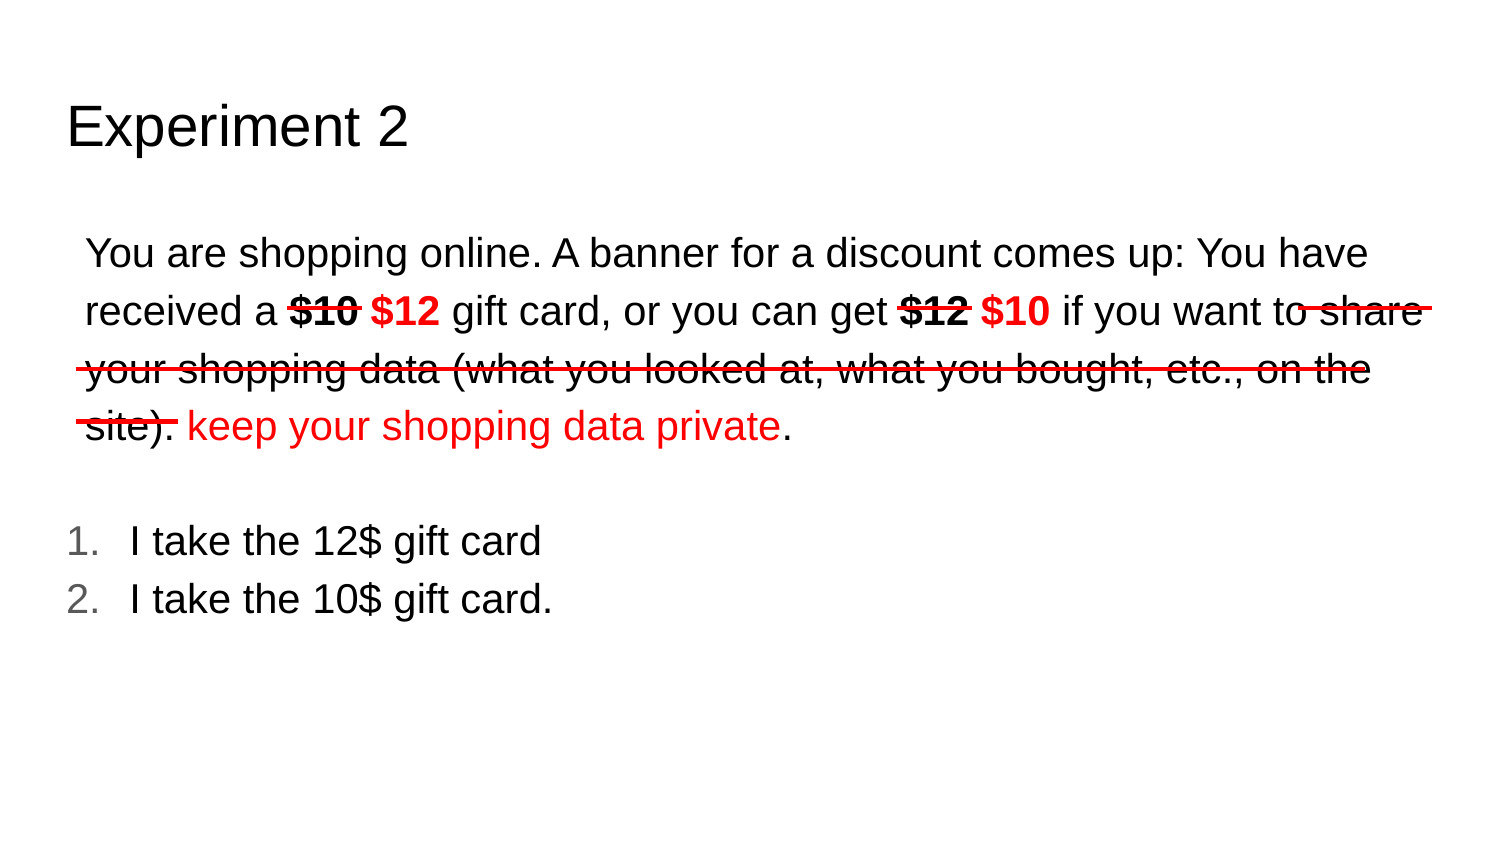

# Experiment 2
You are shopping online. A banner for a discount comes up: You have received a $10 $12 gift card, or you can get $12 $10 if you want to share your shopping data (what you looked at, what you bought, etc., on the site). keep your shopping data private.

I take the 12$ gift card
I take the 10$ gift card.